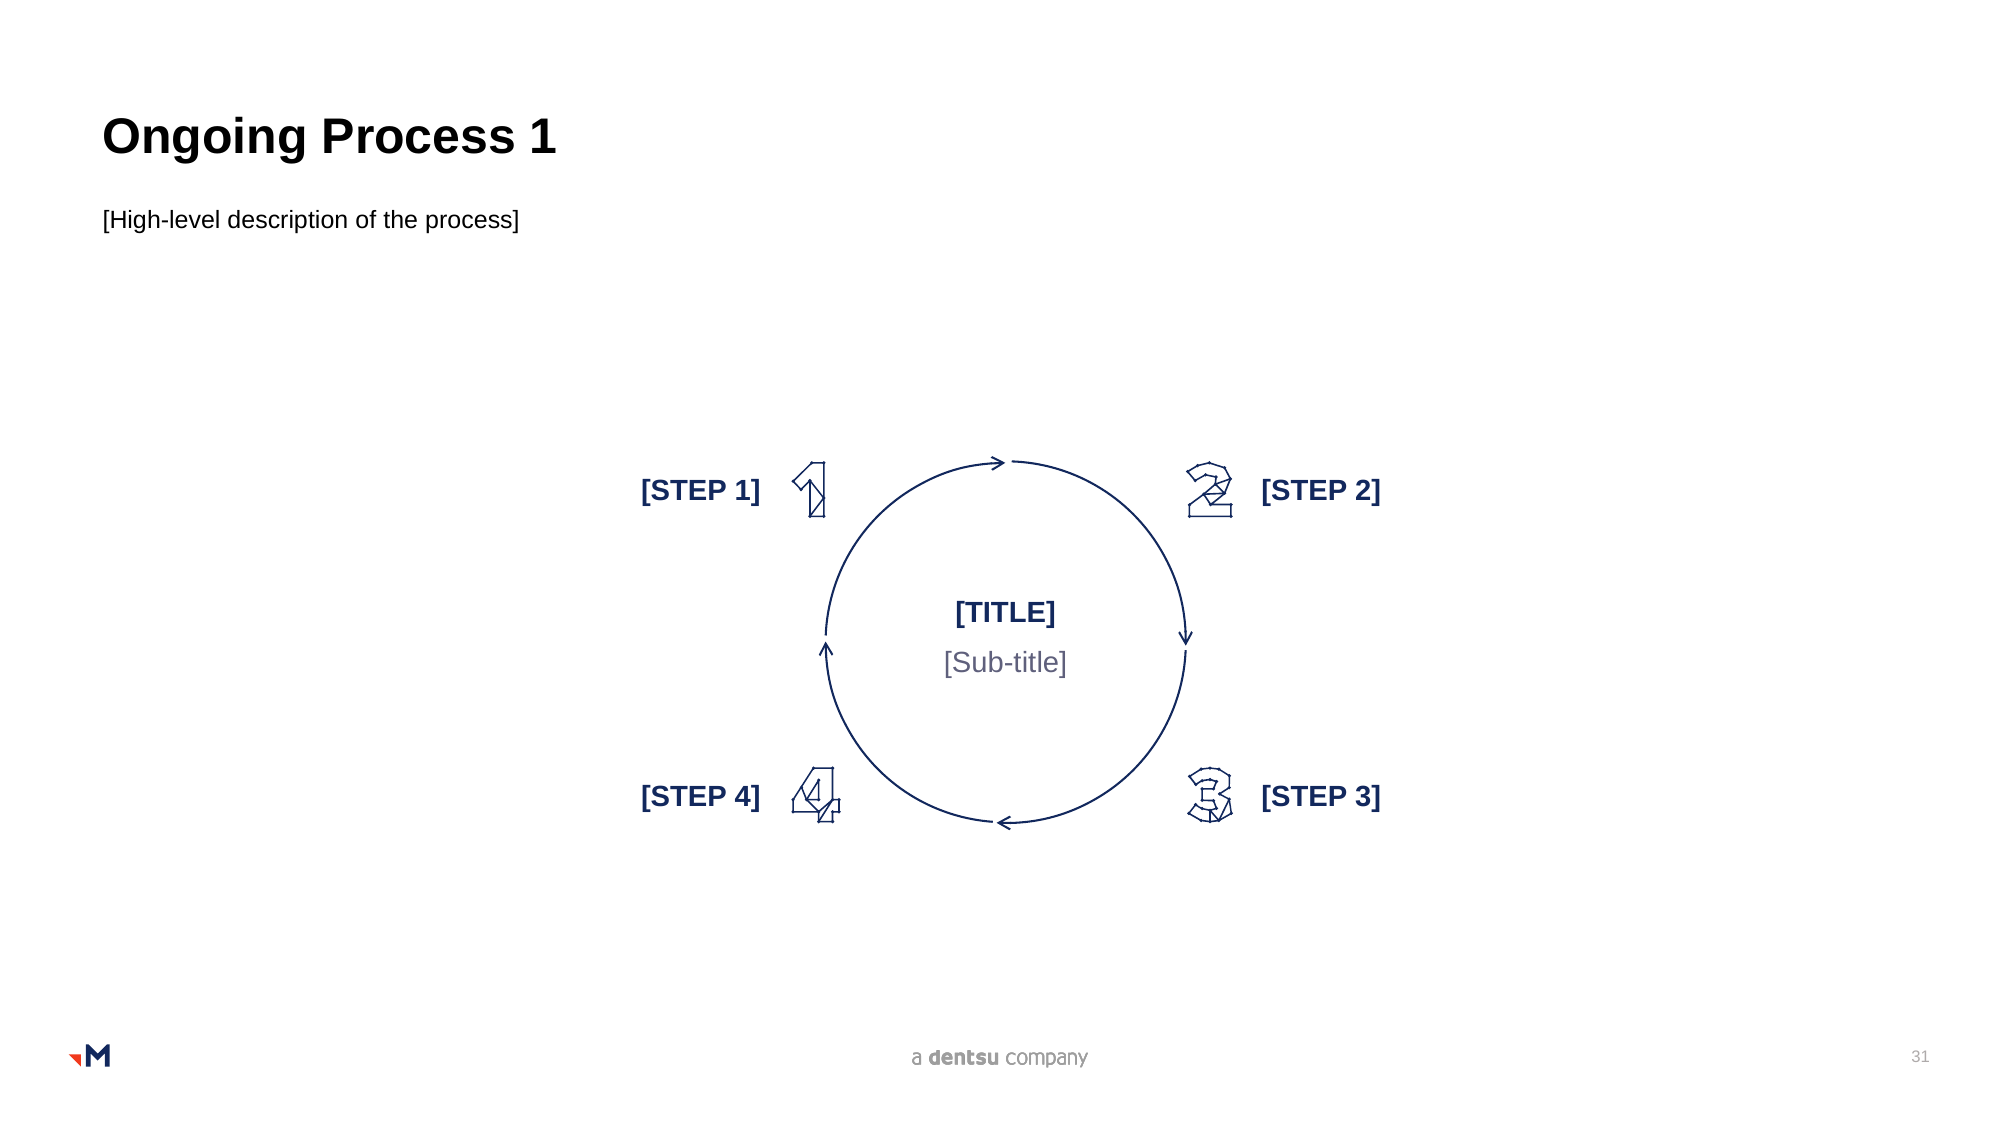

# Ongoing Process 1
[High-level description of the process]

[STEP 1]
[STEP 2]
[TITLE]
[Sub-title]

[STEP 4]
[STEP 3]